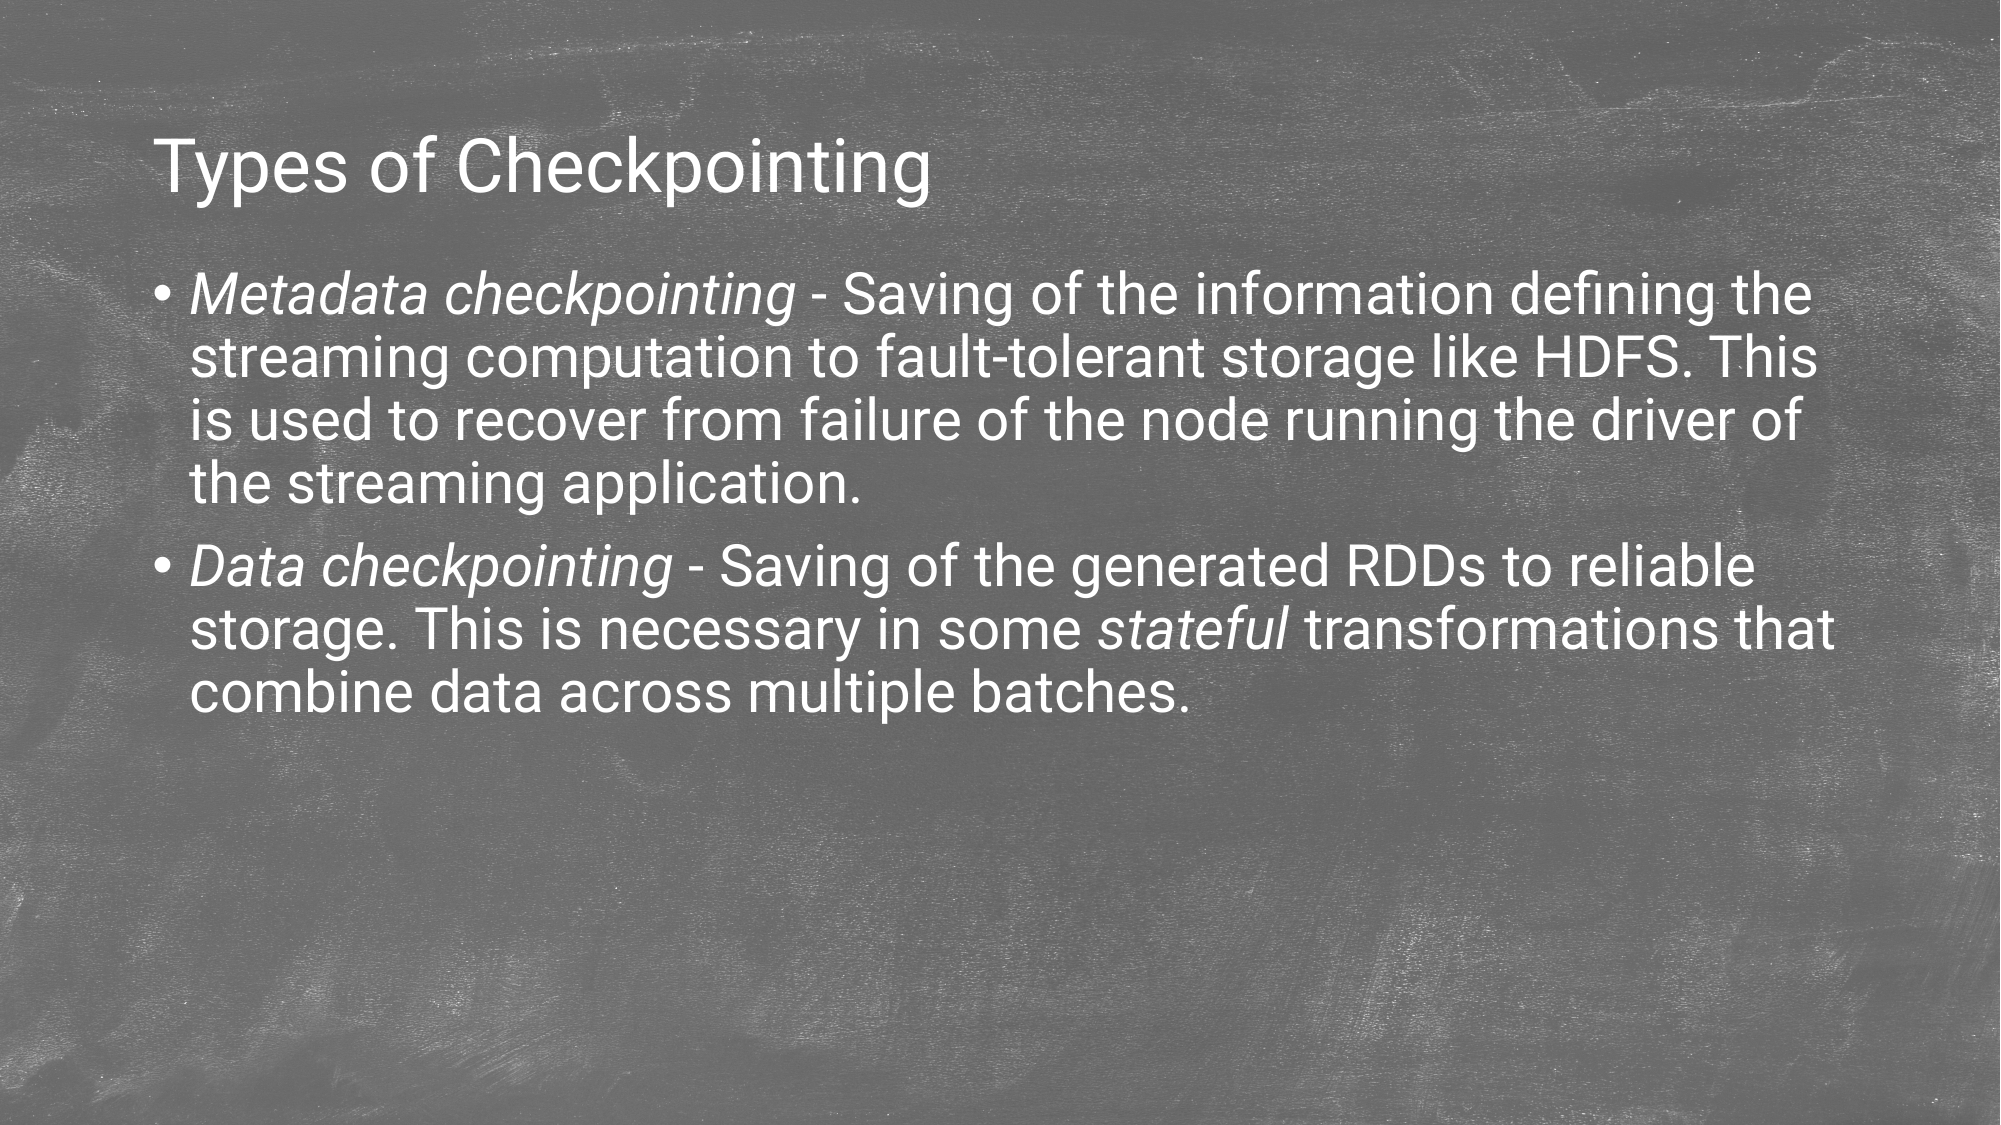

# Types of Checkpointing
Metadata checkpointing - Saving of the information defining the streaming computation to fault-tolerant storage like HDFS. This is used to recover from failure of the node running the driver of the streaming application.
Data checkpointing - Saving of the generated RDDs to reliable storage. This is necessary in some stateful transformations that combine data across multiple batches.